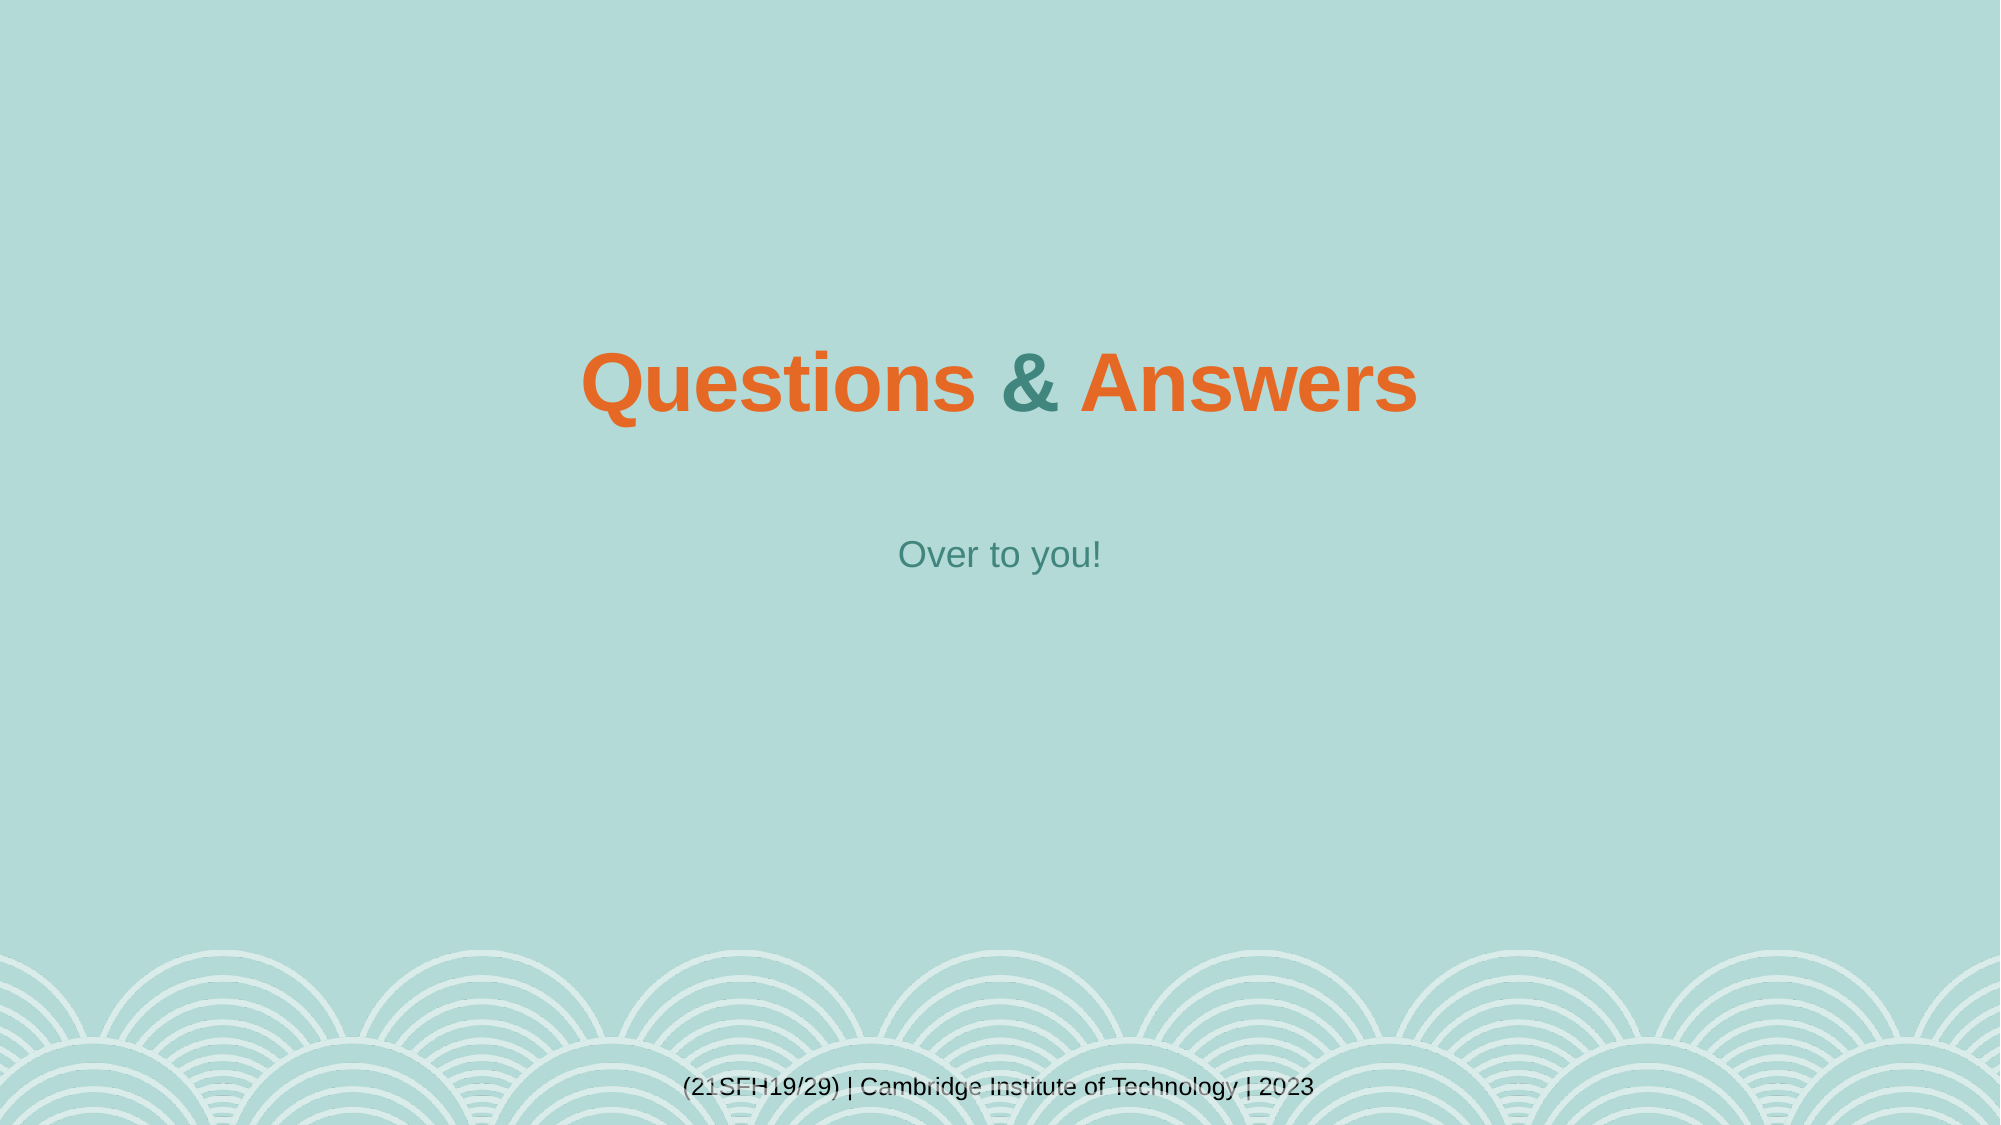

# Questions & Answers
Over to you!